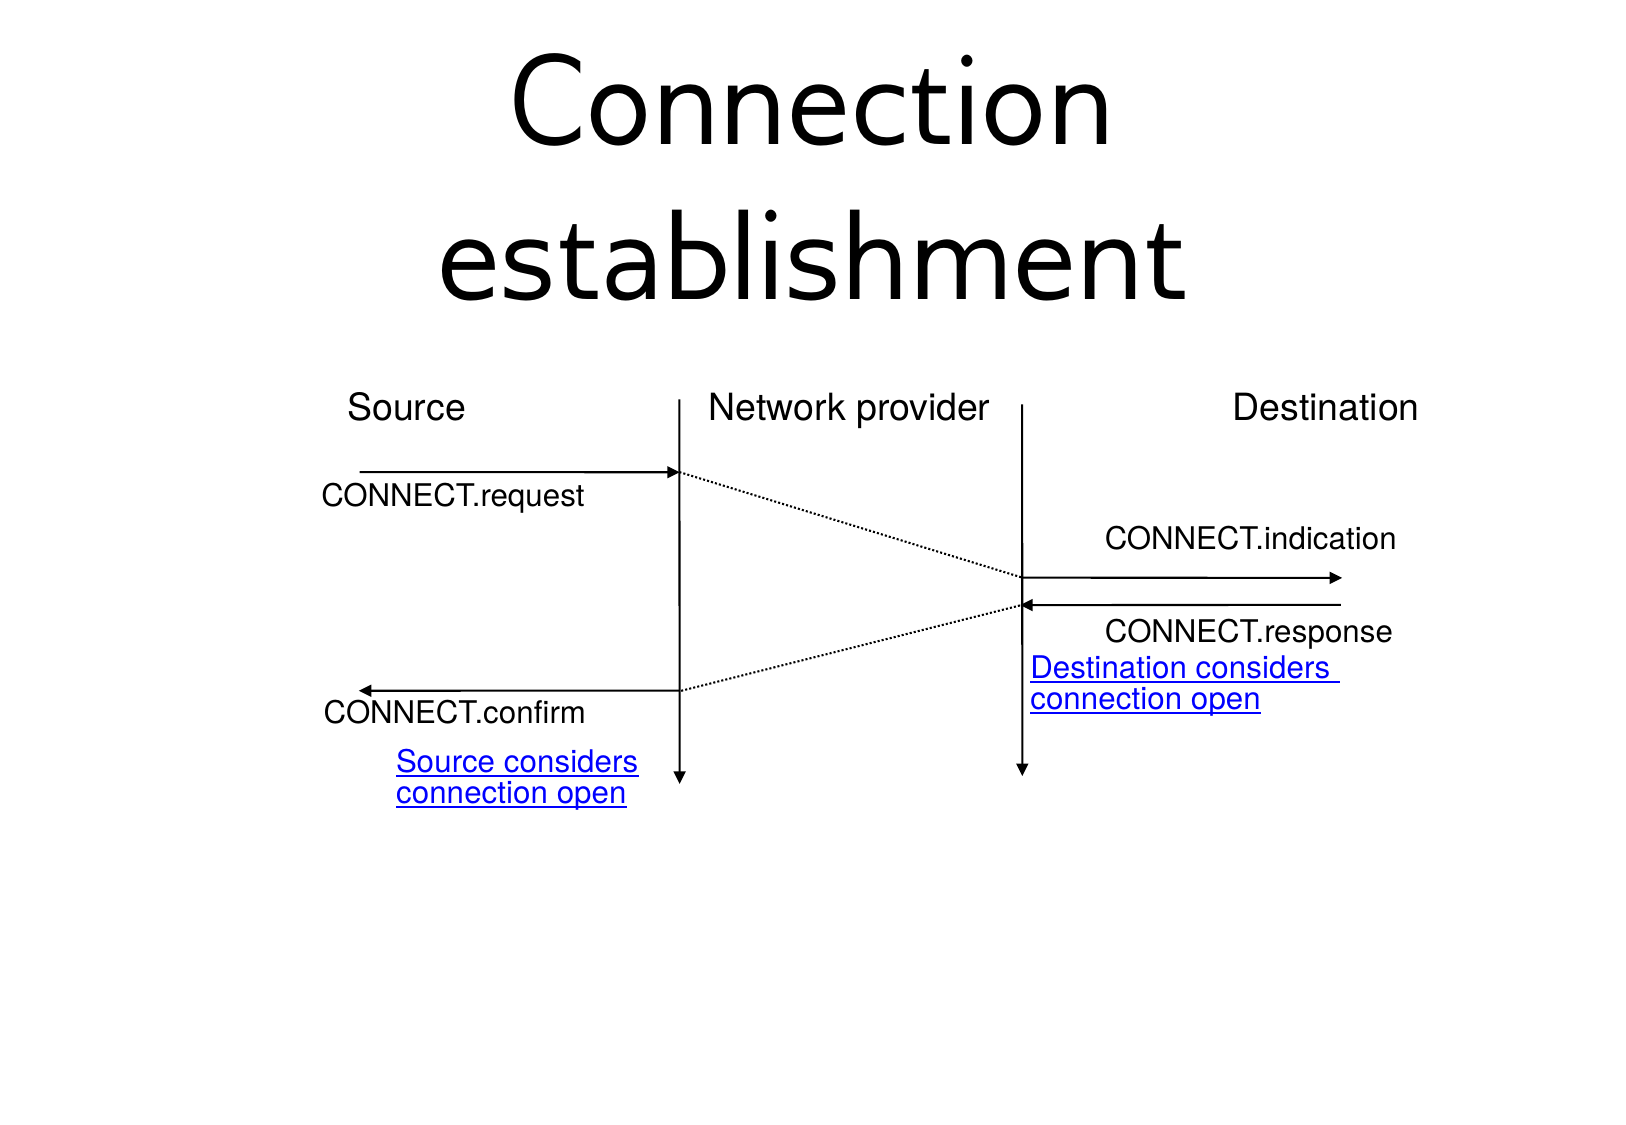

# Connection establishment
Source
Network provider
Destination

CONNECT.request

CONNECT.indication

CONNECT.response
Destination considers
connection open

CONNECT.confirm
Source considers
connection open